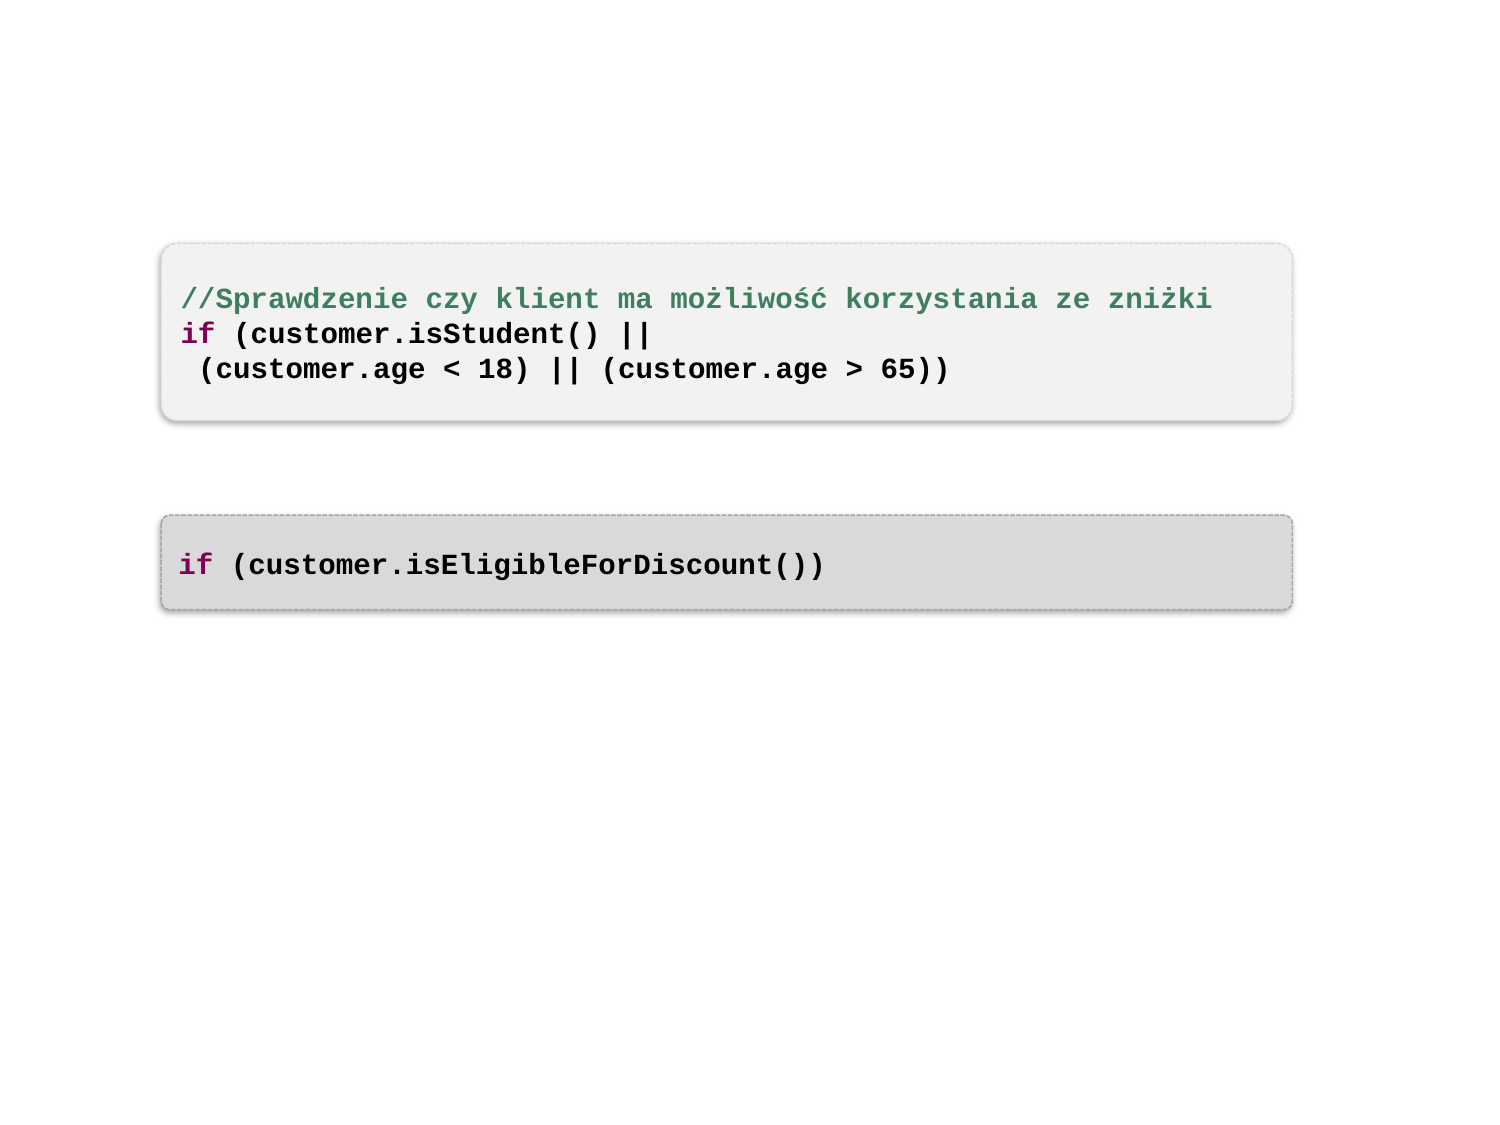

//Sprawdzenie czy klient ma możliwość korzystania ze zniżki
if (customer.isStudent() ||
 (customer.age < 18) || (customer.age > 65))
if (customer.isEligibleForDiscount())